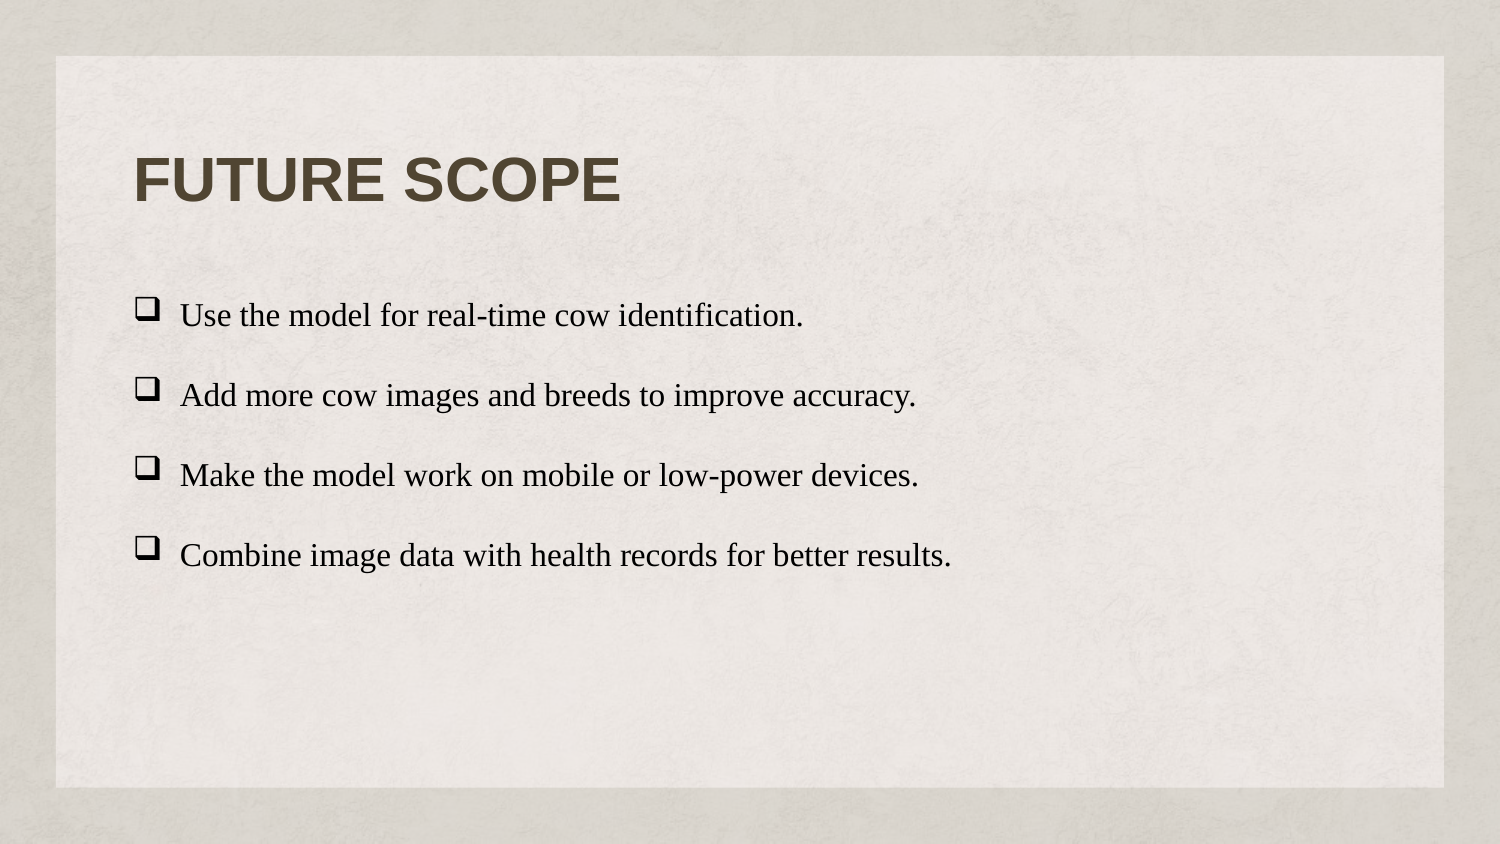

# FUTURE SCOPE
Use the model for real-time cow identification.
Add more cow images and breeds to improve accuracy.
Make the model work on mobile or low-power devices.
Combine image data with health records for better results.